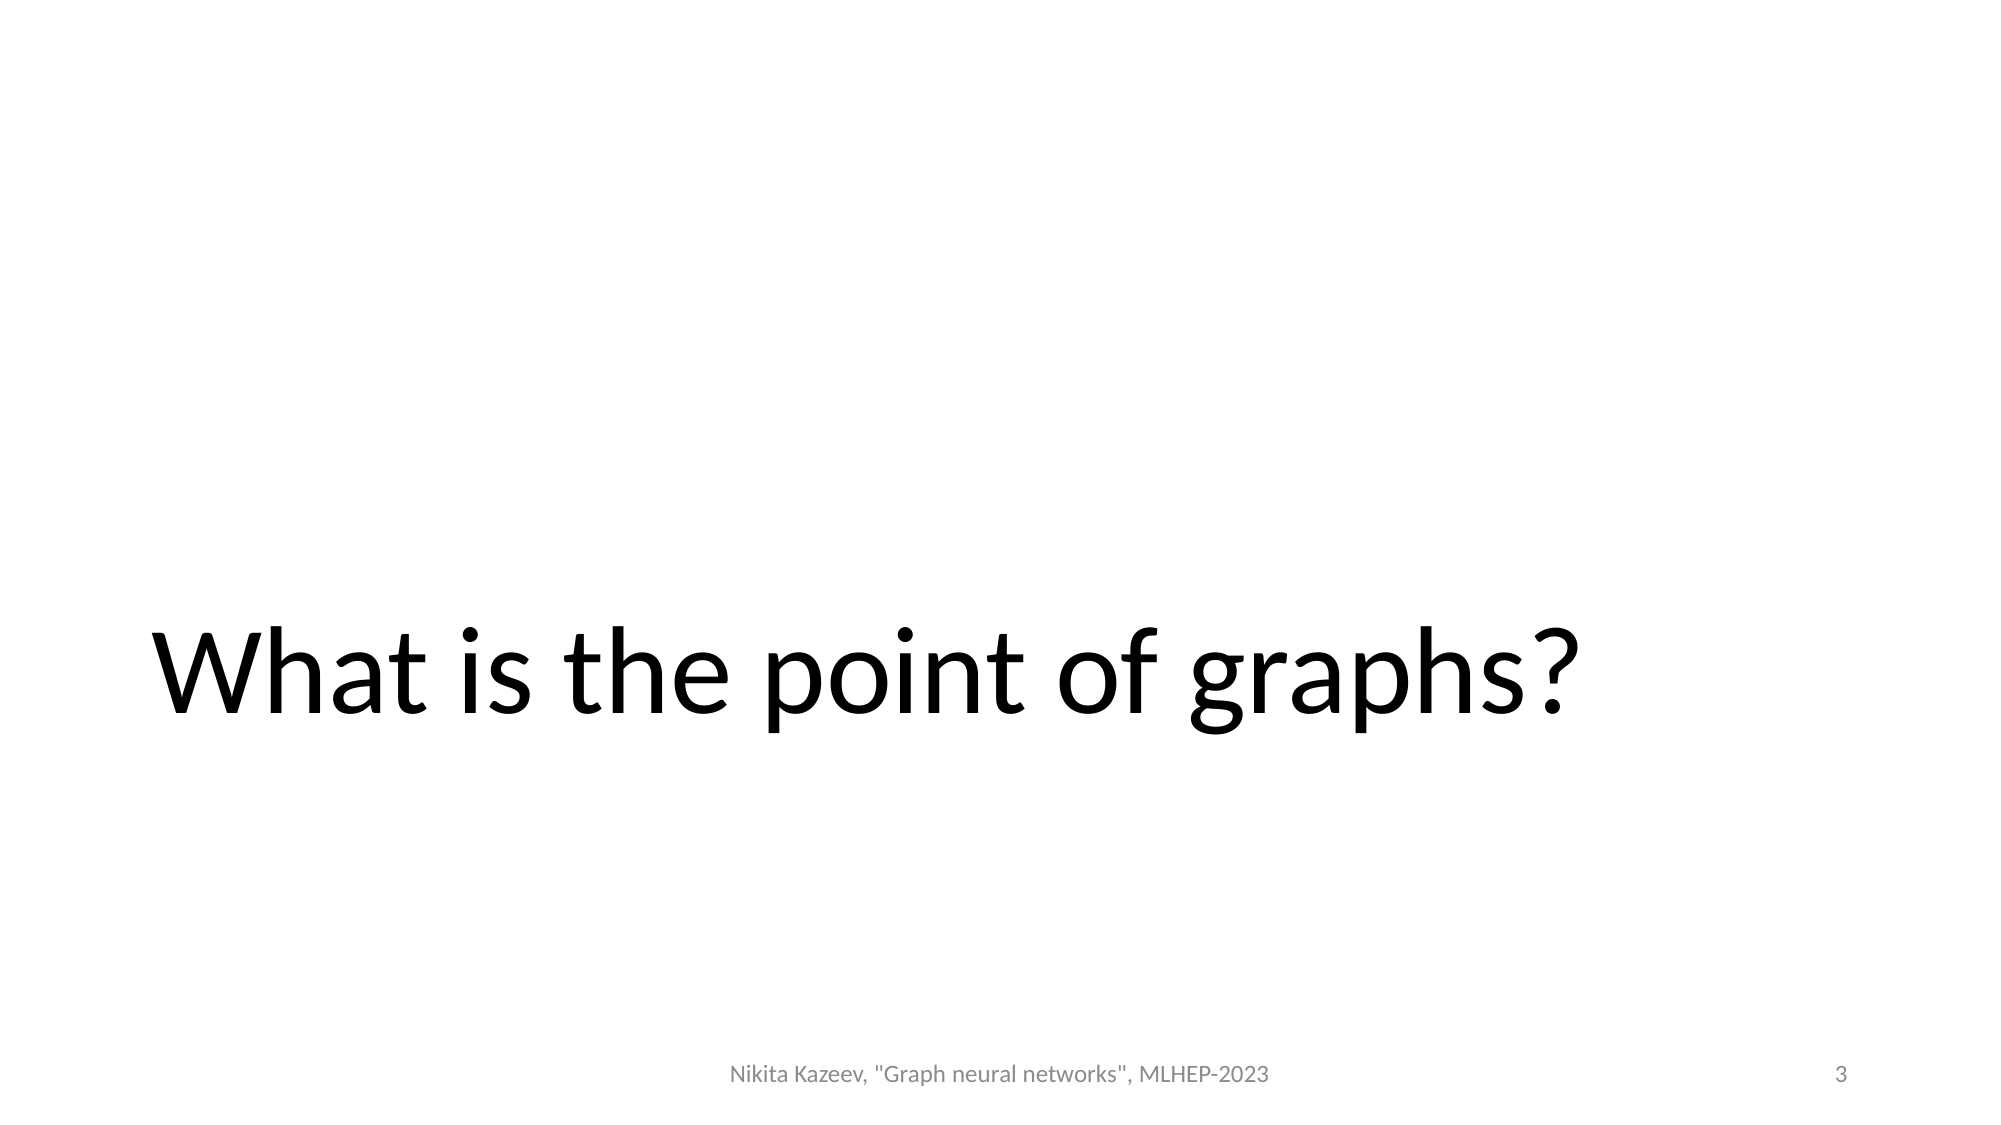

# What is the point of graphs?

Nikita Kazeev, "Graph neural networks", MLHEP-2023
3